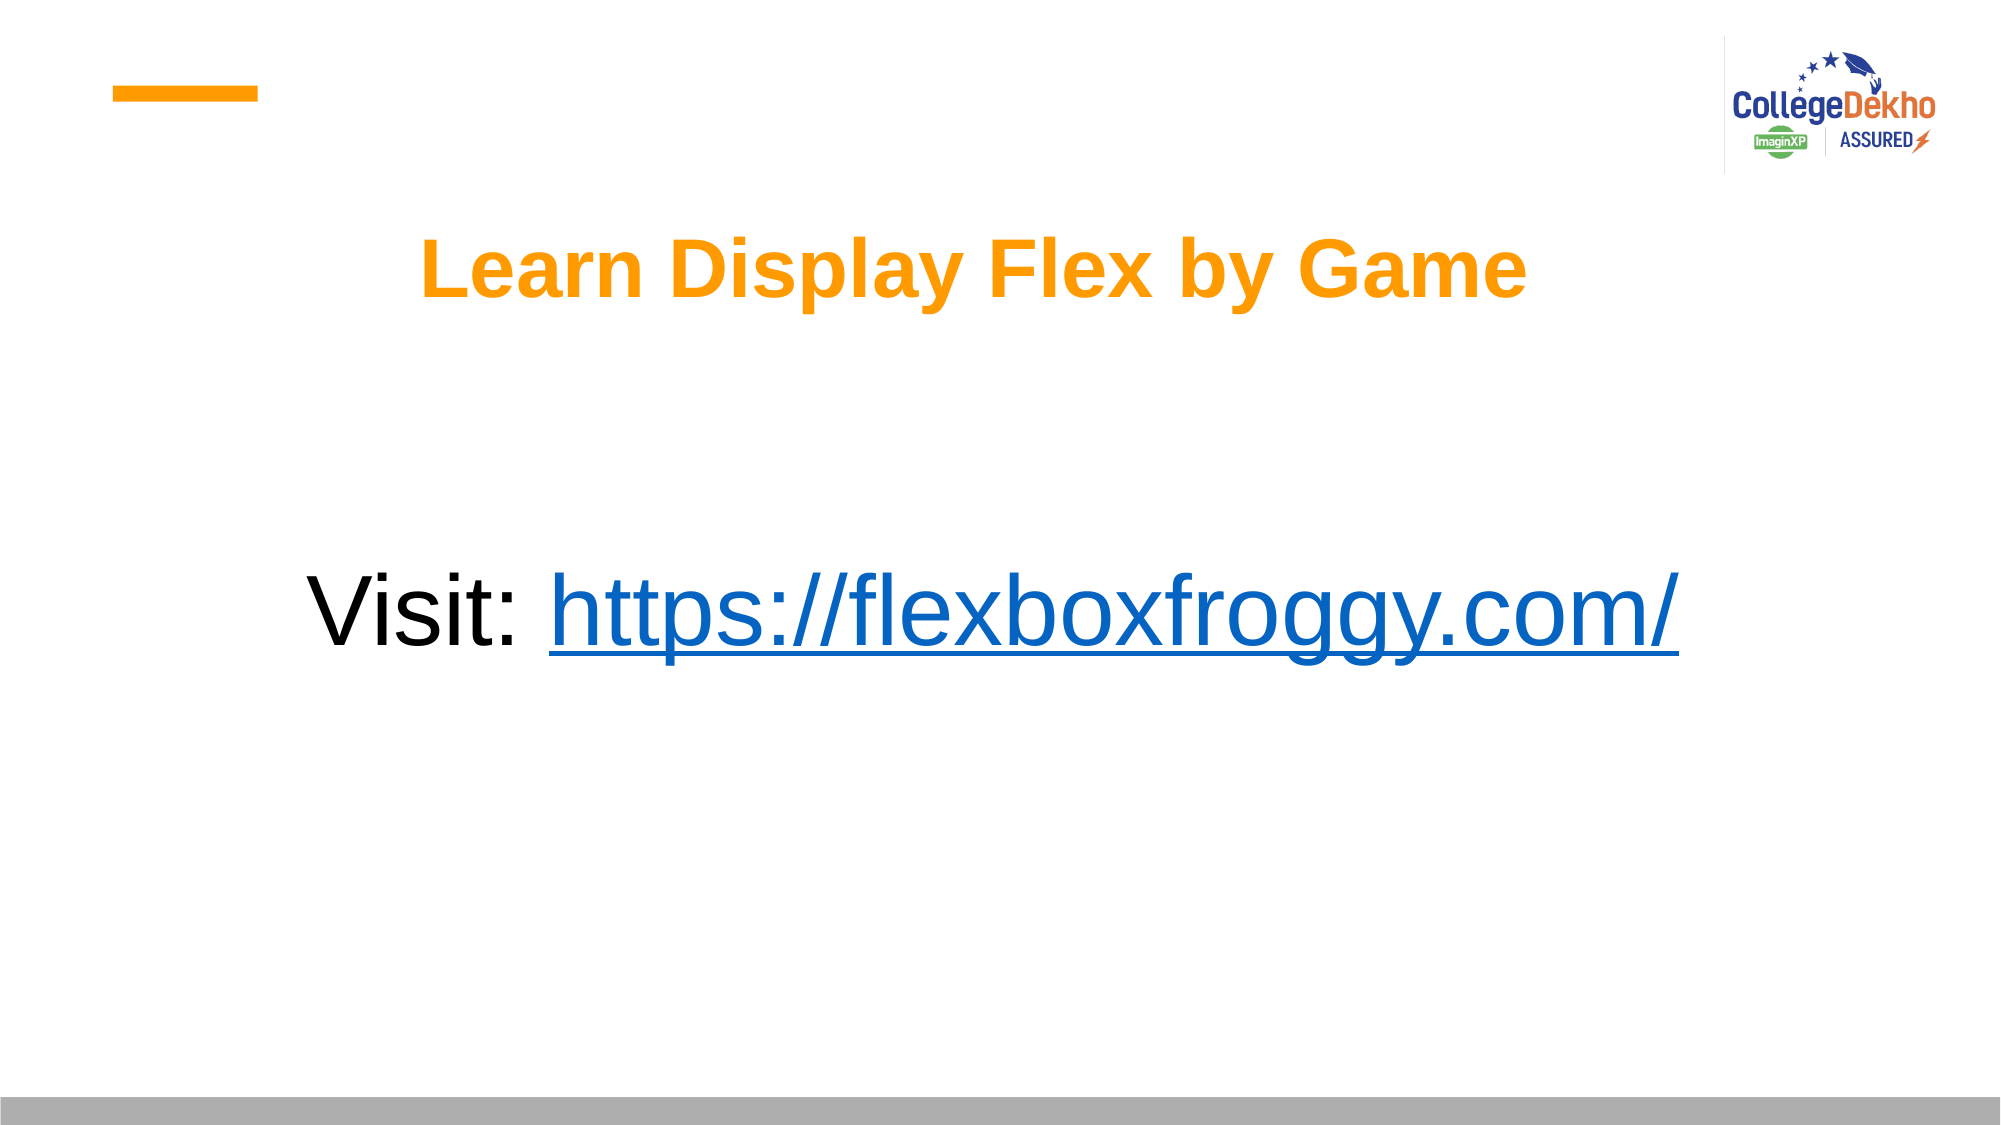

Learn Display Flex by Game
Visit: https://flexboxfroggy.com/